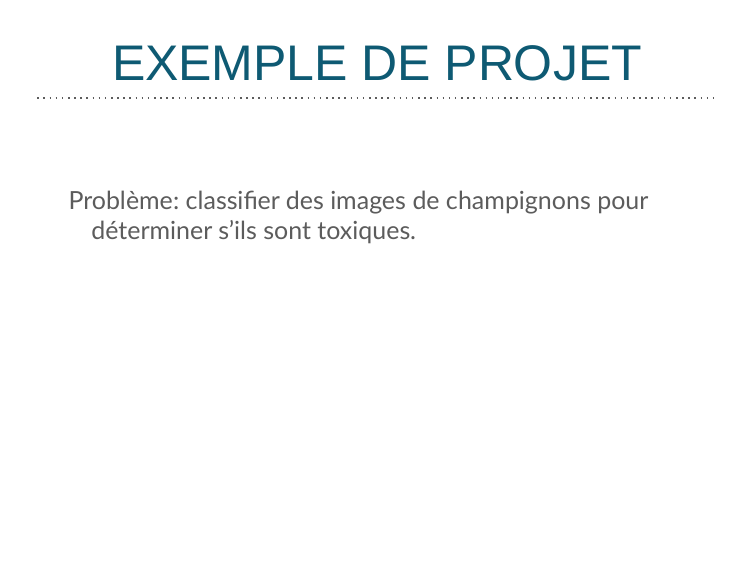

# EXEMPLE DE PROJET
Problème: classifier des images de champignons pour déterminer s’ils sont toxiques.